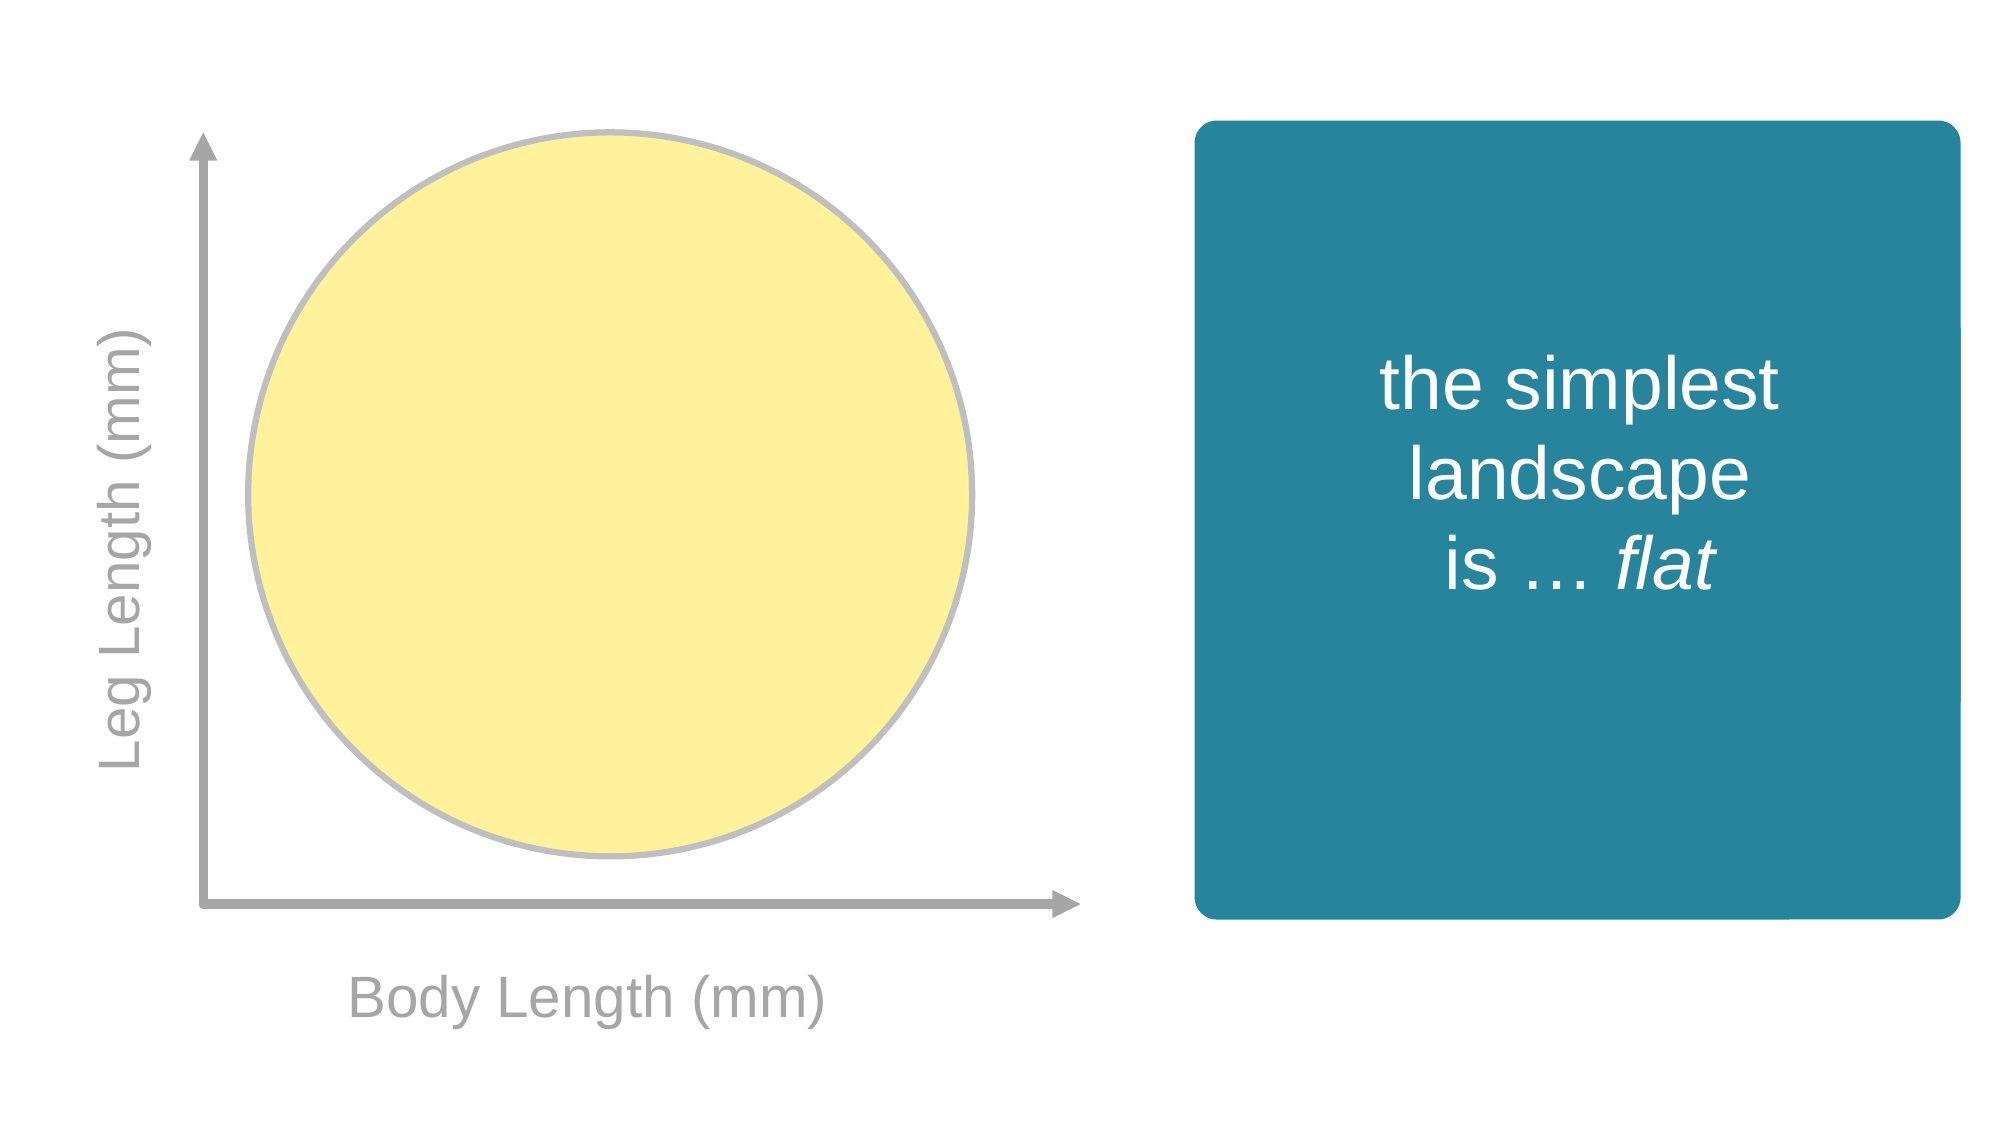

the simplest landscape
is … flat

Leg Length (mm)
Body Length (mm)